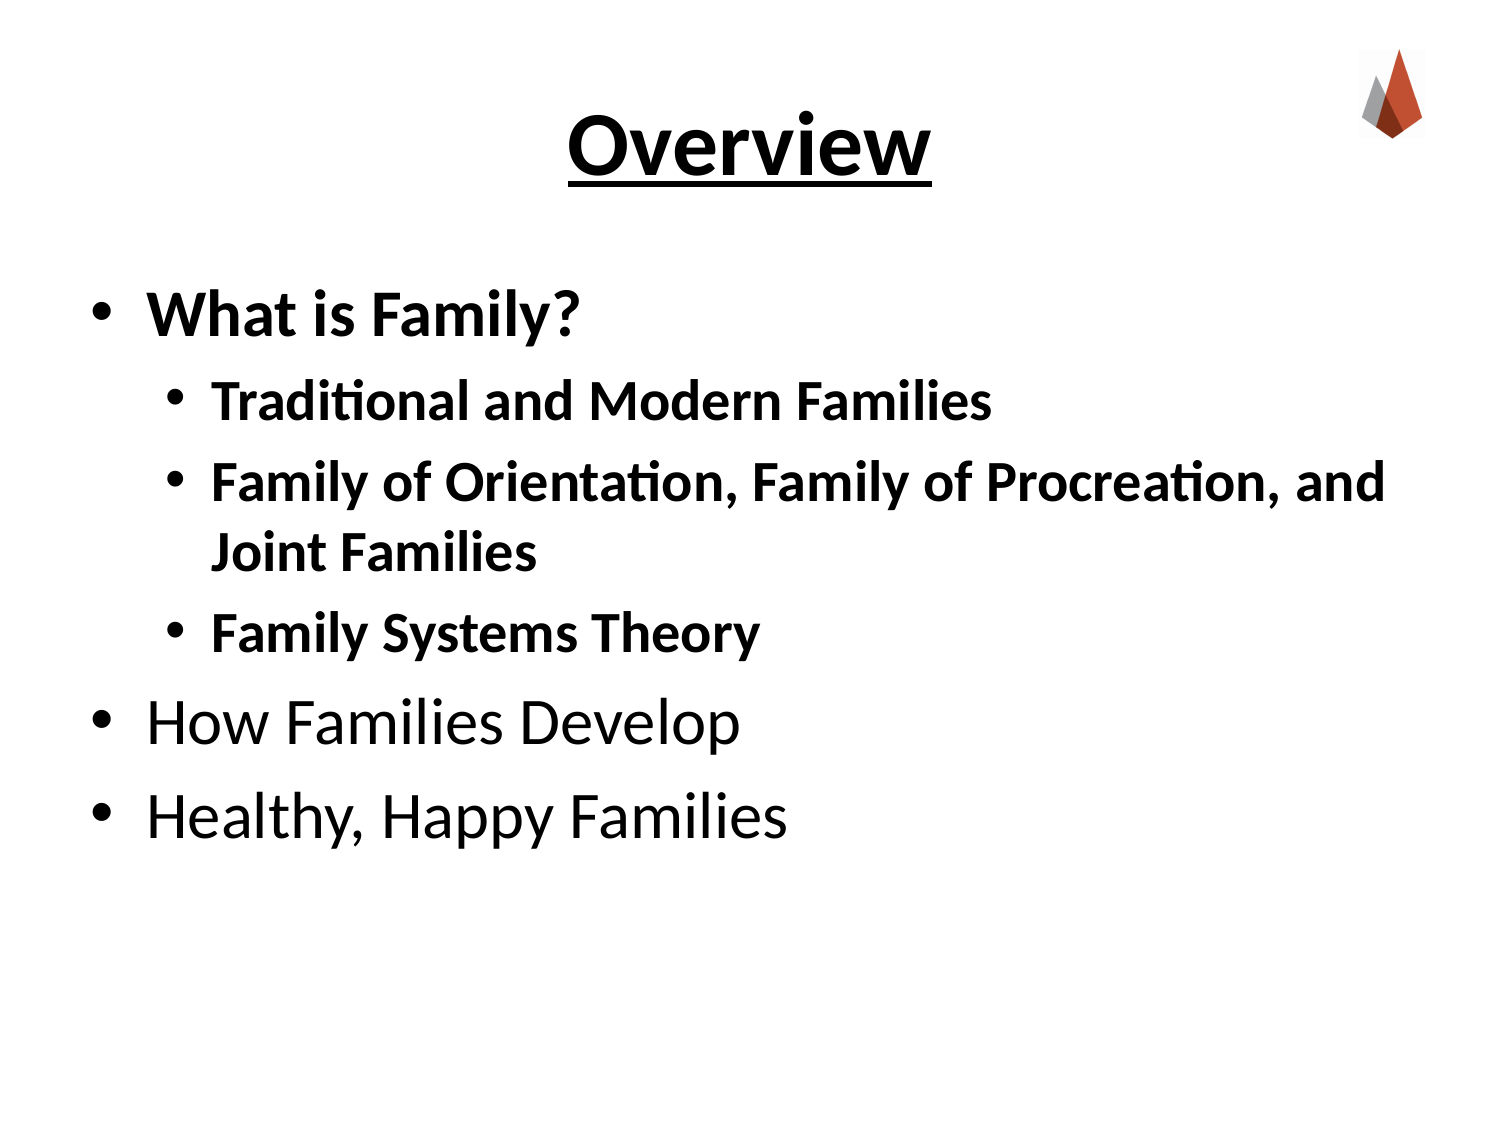

# Overview
What is Family?
Traditional and Modern Families
Family of Orientation, Family of Procreation, and Joint Families
Family Systems Theory
How Families Develop
Healthy, Happy Families